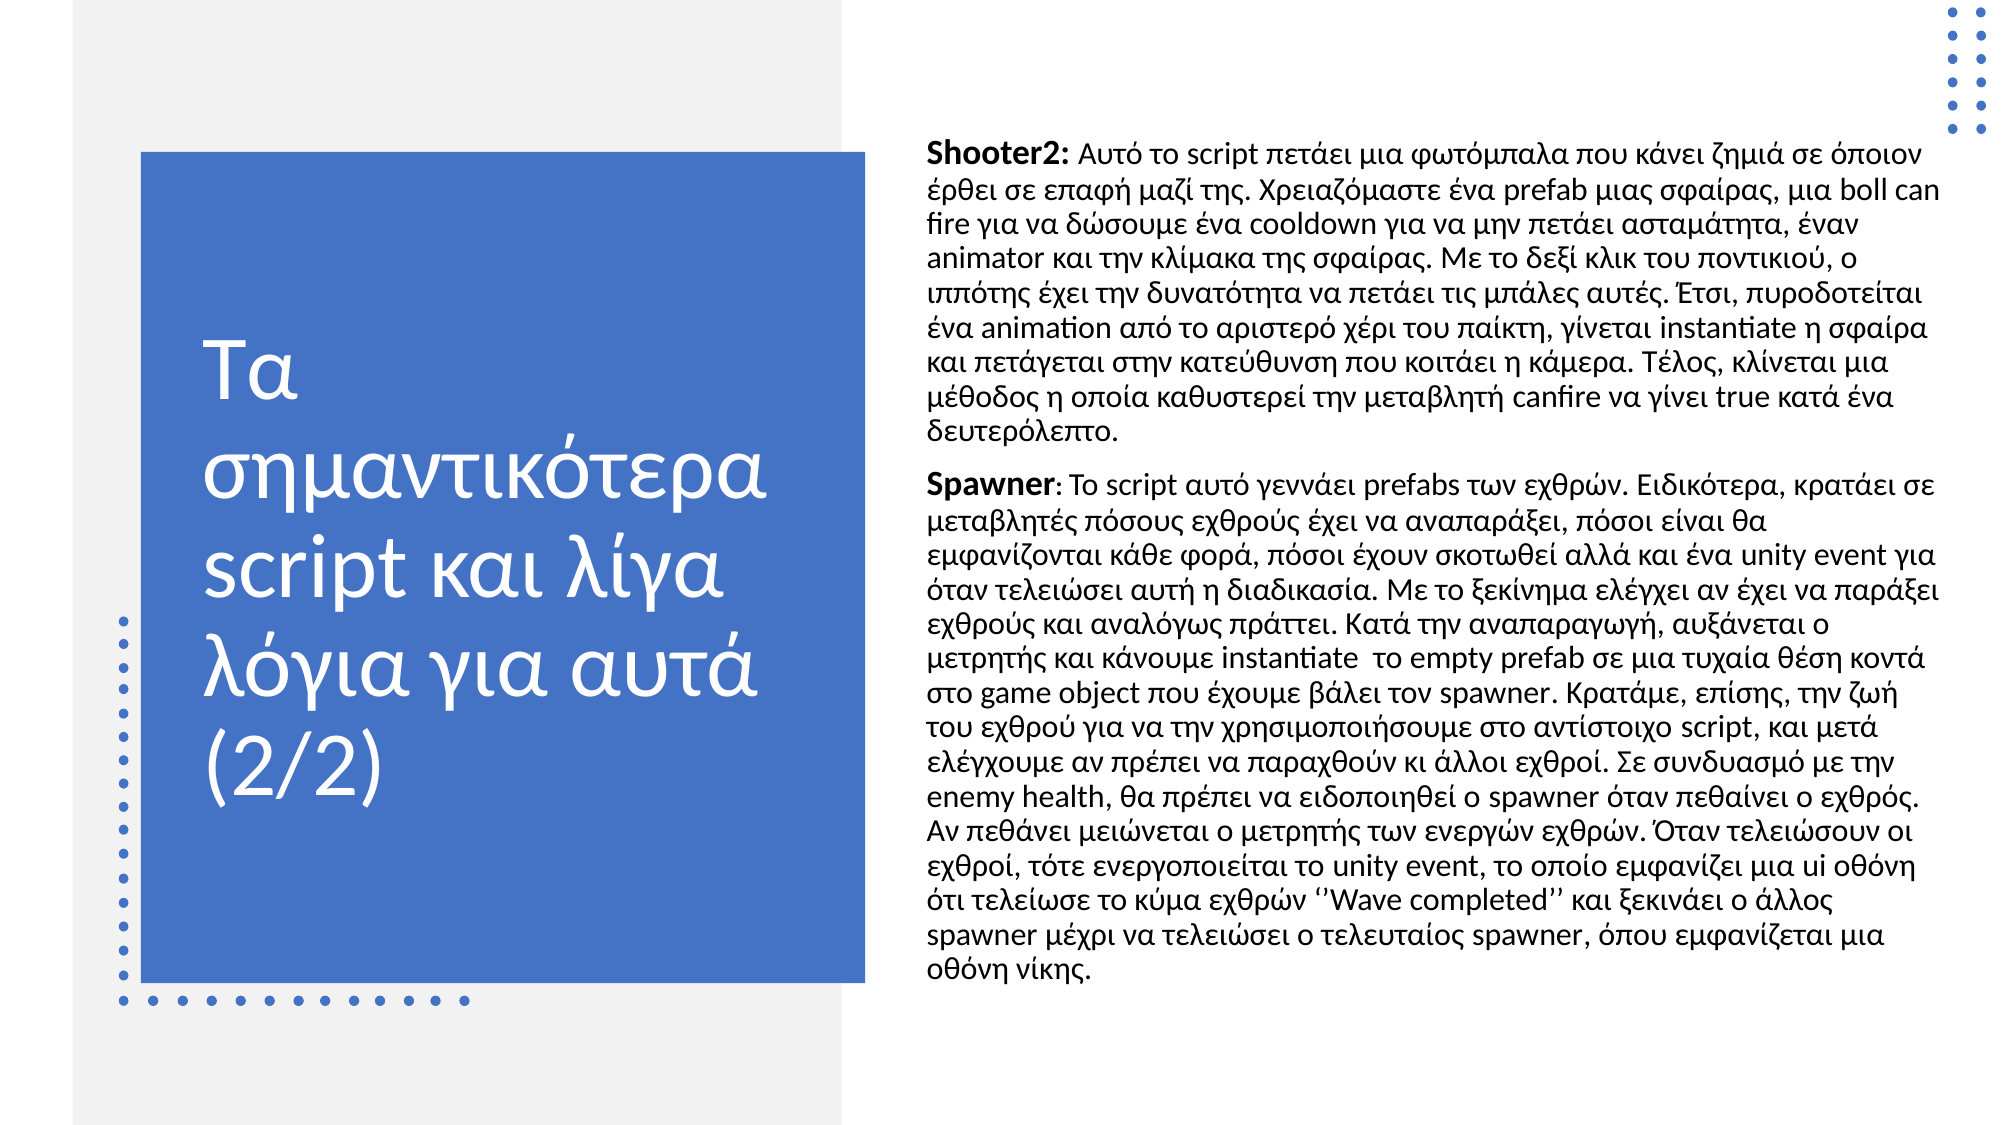

Shooter2: Αυτό το script πετάει μια φωτόμπαλα που κάνει ζημιά σε όποιον έρθει σε επαφή μαζί της. Χρειαζόμαστε ένα prefab μιας σφαίρας, μια boll can fire για να δώσουμε ένα cooldown για να μην πετάει ασταμάτητα, έναν animator και την κλίμακα της σφαίρας. Με το δεξί κλικ του ποντικιού, ο ιππότης έχει την δυνατότητα να πετάει τις μπάλες αυτές. Έτσι, πυροδοτείται ένα animation από το αριστερό χέρι του παίκτη, γίνεται instantiate η σφαίρα και πετάγεται στην κατεύθυνση που κοιτάει η κάμερα. Τέλος, κλίνεται μια μέθοδος η οποία καθυστερεί την μεταβλητή canfire να γίνει true κατά ένα δευτερόλεπτο.
Spawner: Το script αυτό γεννάει prefabs των εχθρών. Ειδικότερα, κρατάει σε μεταβλητές πόσους εχθρούς έχει να αναπαράξει, πόσοι είναι θα εμφανίζονται κάθε φορά, πόσοι έχουν σκοτωθεί αλλά και ένα unity event για όταν τελειώσει αυτή η διαδικασία. Με το ξεκίνημα ελέγχει αν έχει να παράξει εχθρούς και αναλόγως πράττει. Κατά την αναπαραγωγή, αυξάνεται ο μετρητής και κάνουμε instantiate  το empty prefab σε μια τυχαία θέση κοντά στο game object που έχουμε βάλει τον spawner. Κρατάμε, επίσης, την ζωή του εχθρού για να την χρησιμοποιήσουμε στο αντίστοιχο script, και μετά ελέγχουμε αν πρέπει να παραχθούν κι άλλοι εχθροί. Σε συνδυασμό με την enemy health, θα πρέπει να ειδοποιηθεί ο spawner όταν πεθαίνει ο εχθρός. Αν πεθάνει μειώνεται ο μετρητής των ενεργών εχθρών. Όταν τελειώσουν οι εχθροί, τότε ενεργοποιείται το unity event, το οποίο εμφανίζει μια ui οθόνη ότι τελείωσε το κύμα εχθρών ‘’Wave completed’’ και ξεκινάει ο άλλος spawner μέχρι να τελειώσει ο τελευταίος spawner, όπου εμφανίζεται μια οθόνη νίκης.

# Τα σημαντικότερα script και λίγα λόγια για αυτά (2/2)